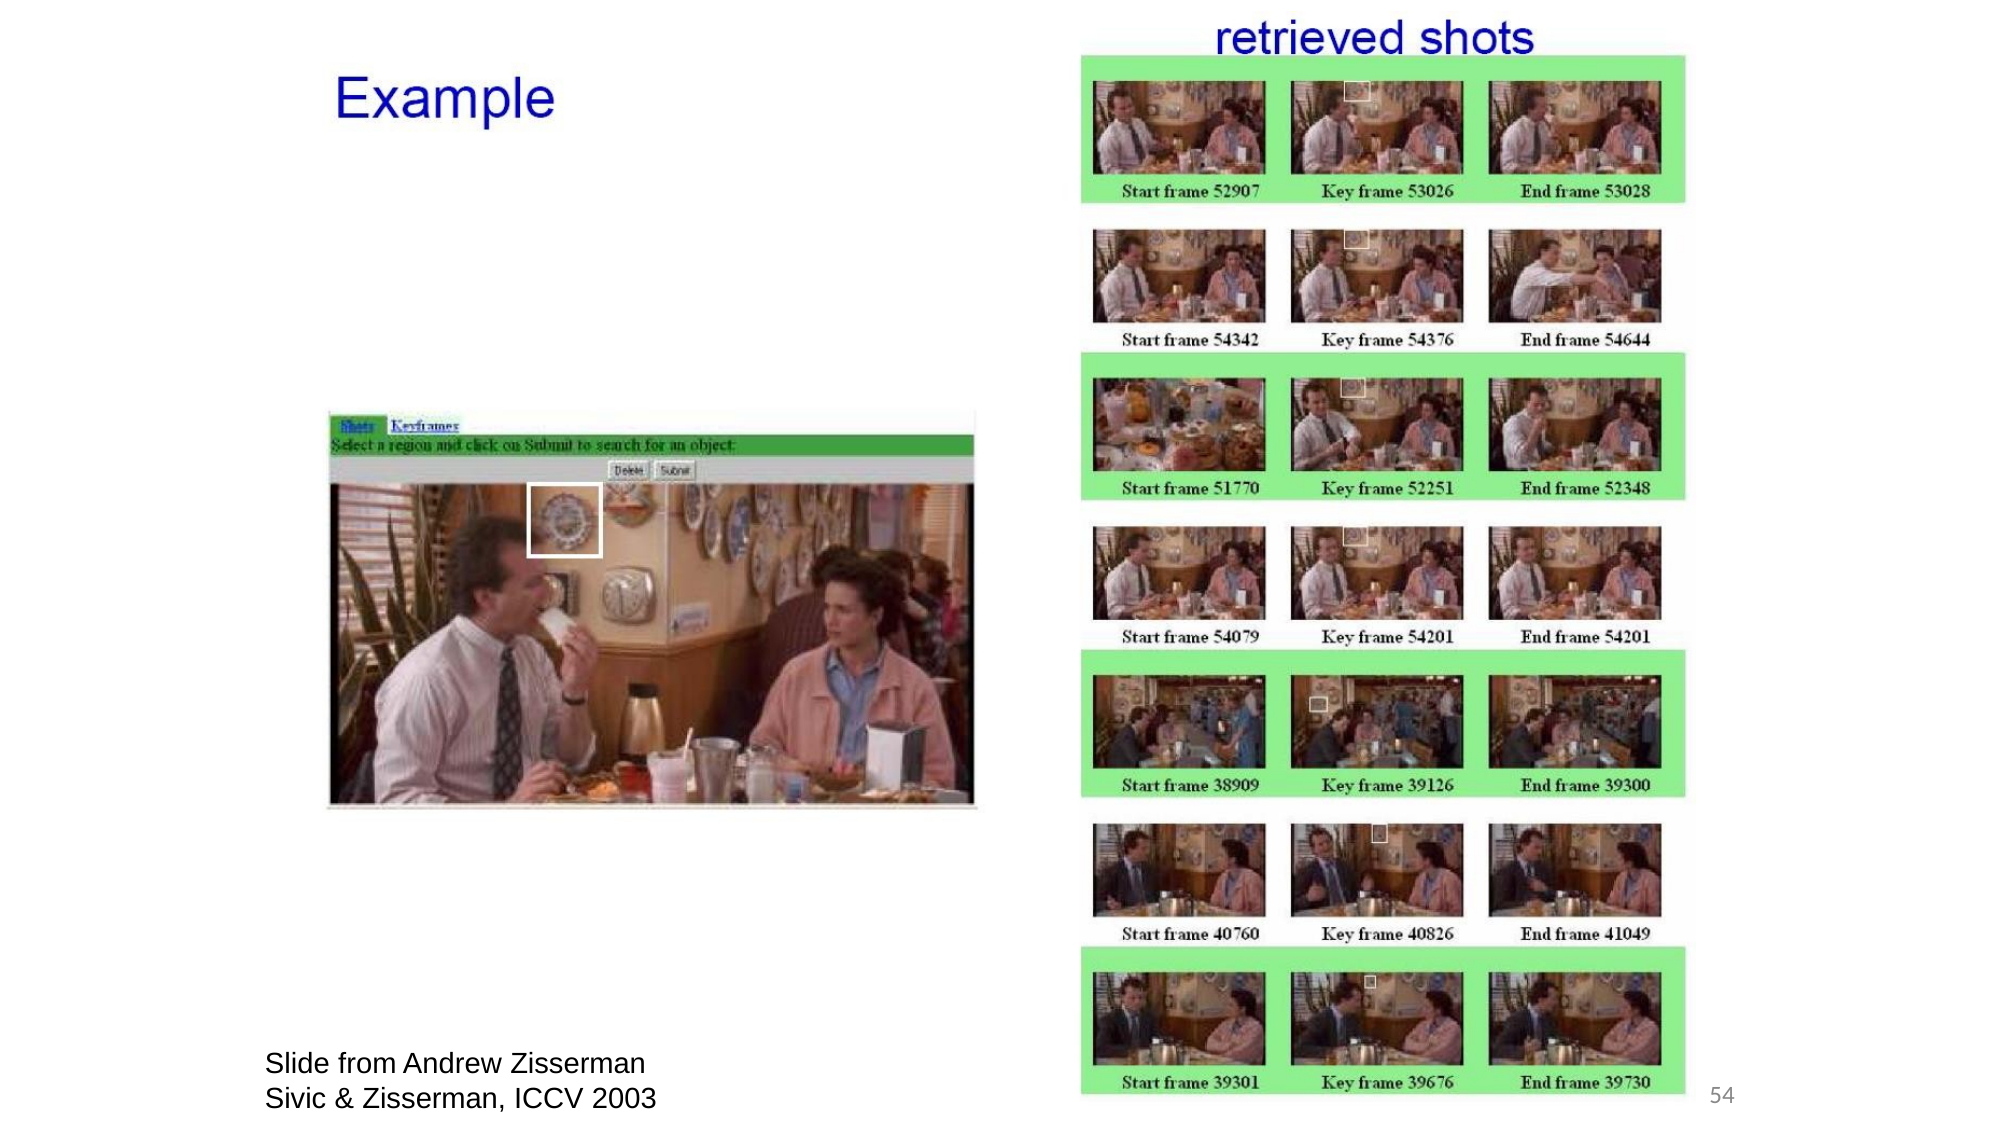

Slide from Andrew Zisserman
Sivic & Zisserman, ICCV 2003
54